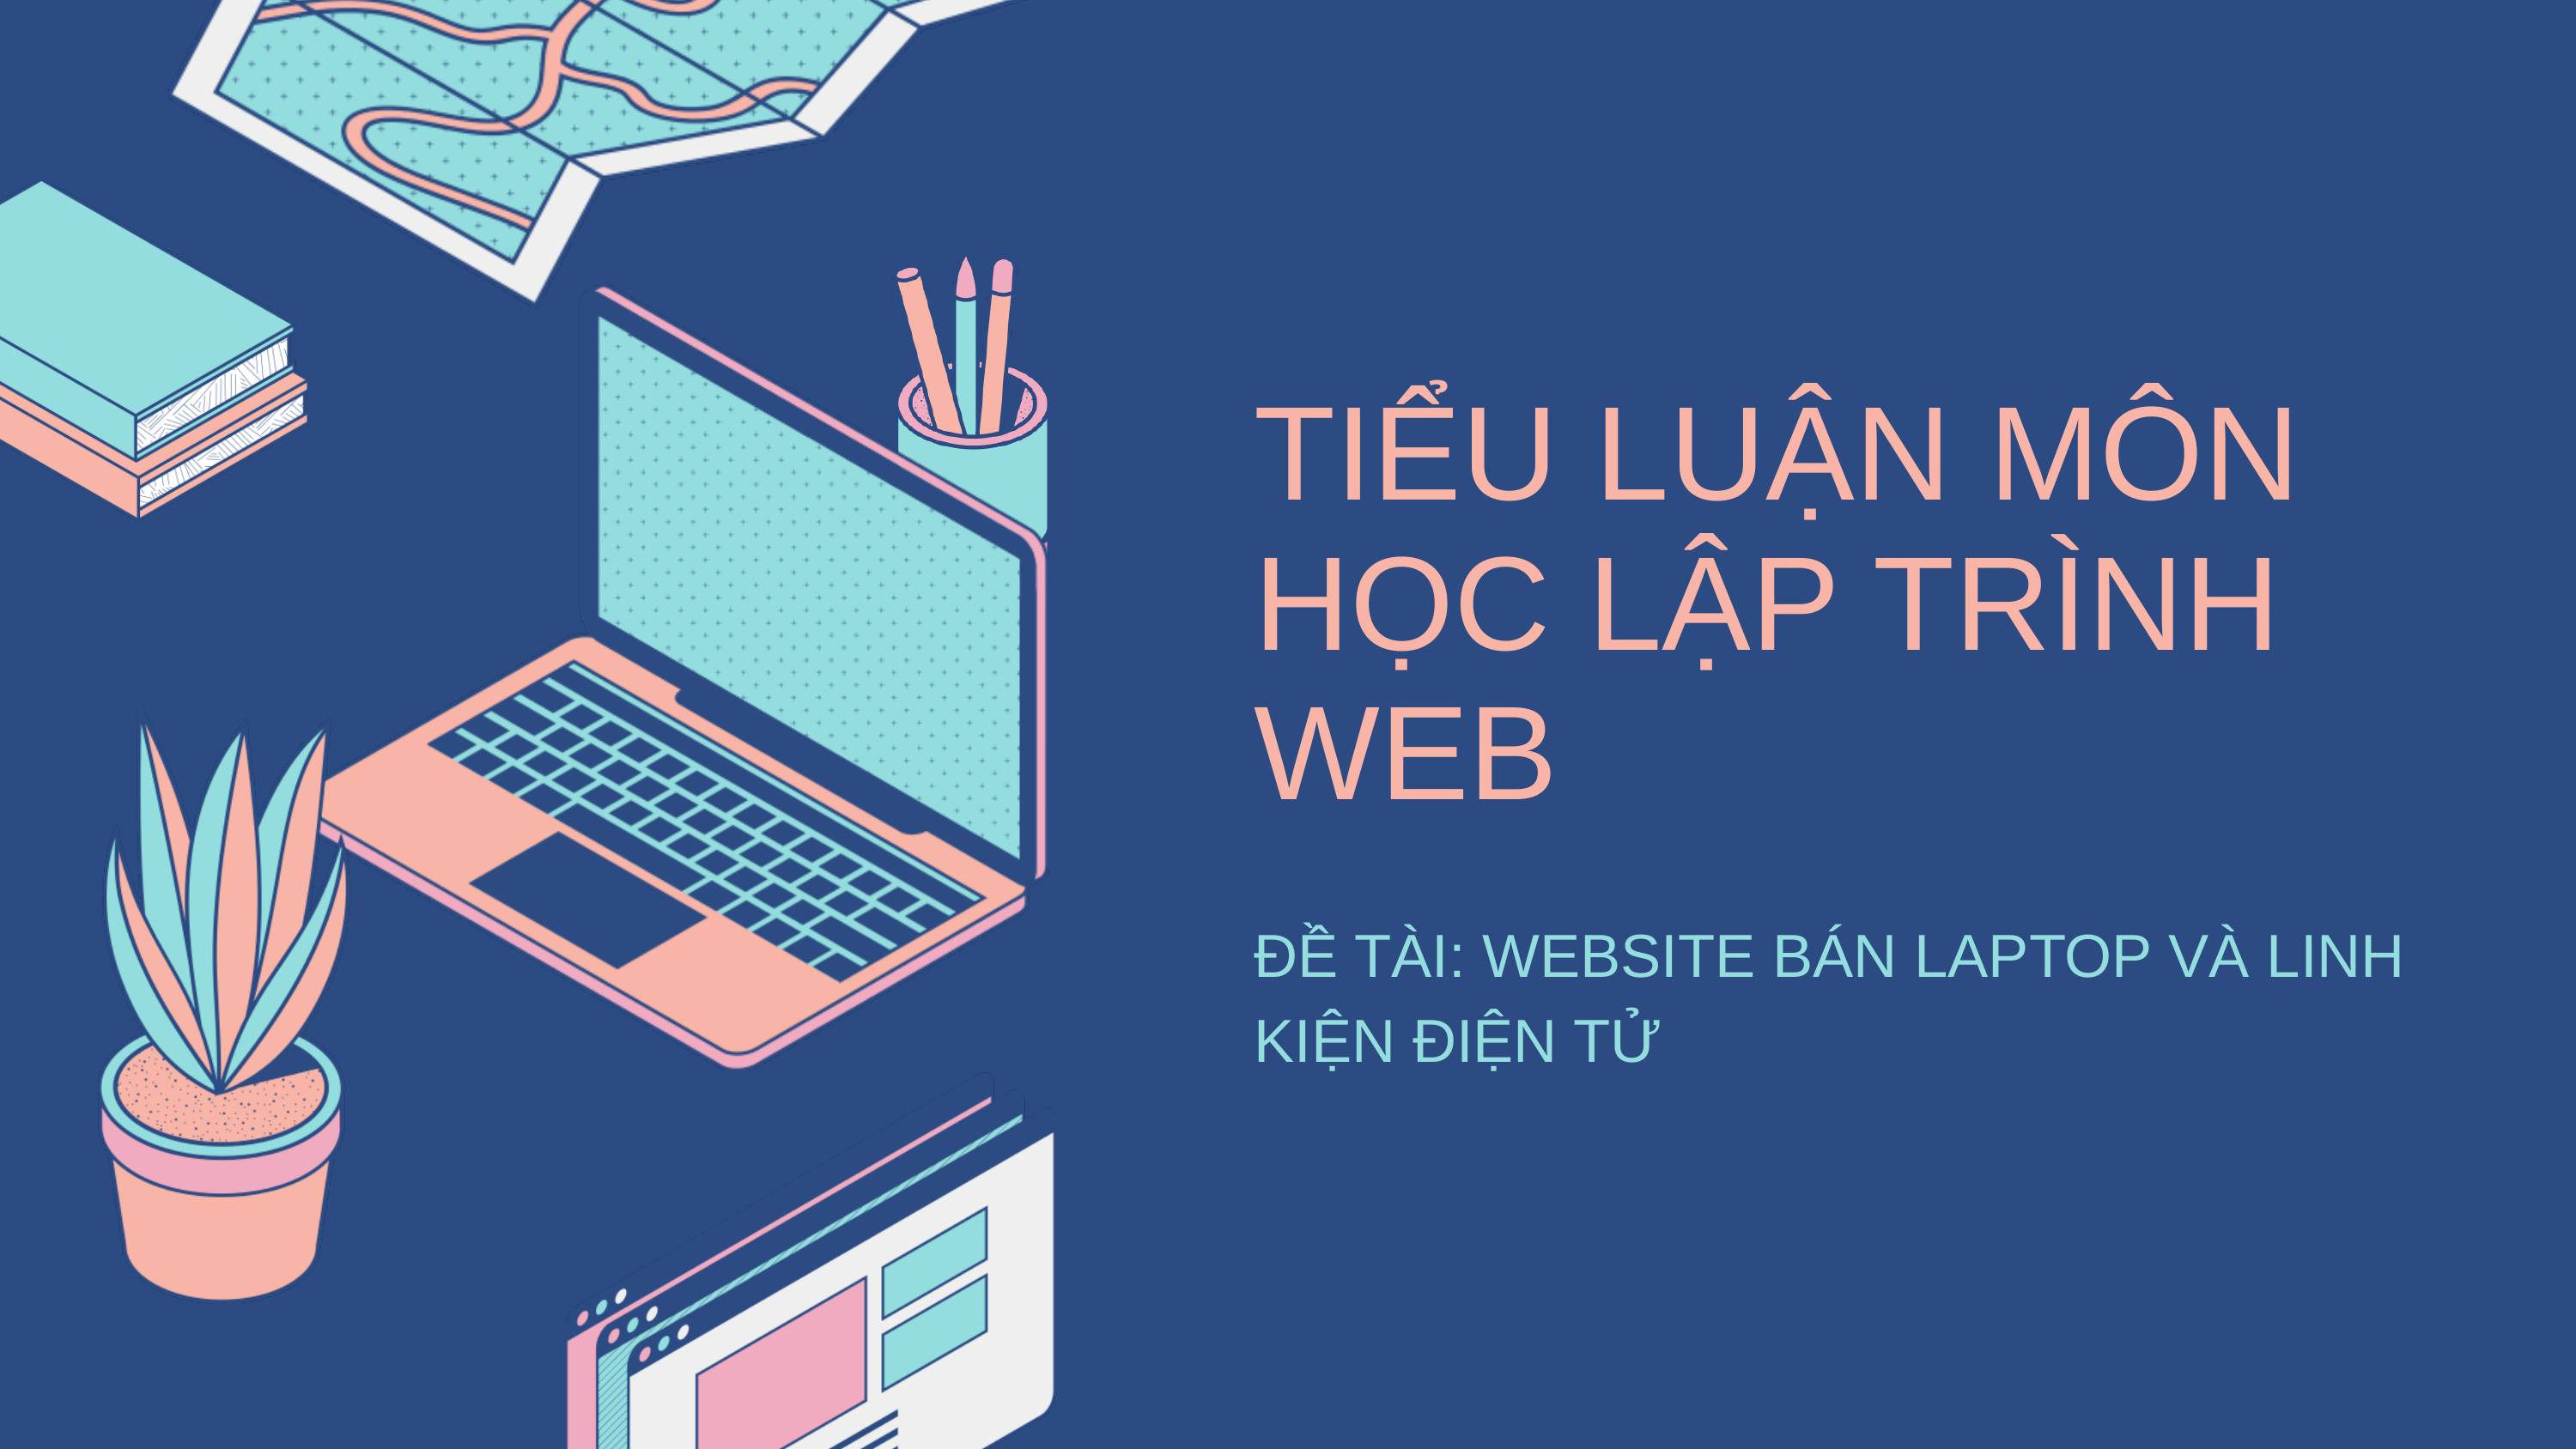

TIỂU LUẬN MÔN HỌC LẬP TRÌNH WEB

ĐỀ TÀI: WEBSITE BÁN LAPTOP VÀ LINH KIỆN ĐIỆN TỬ